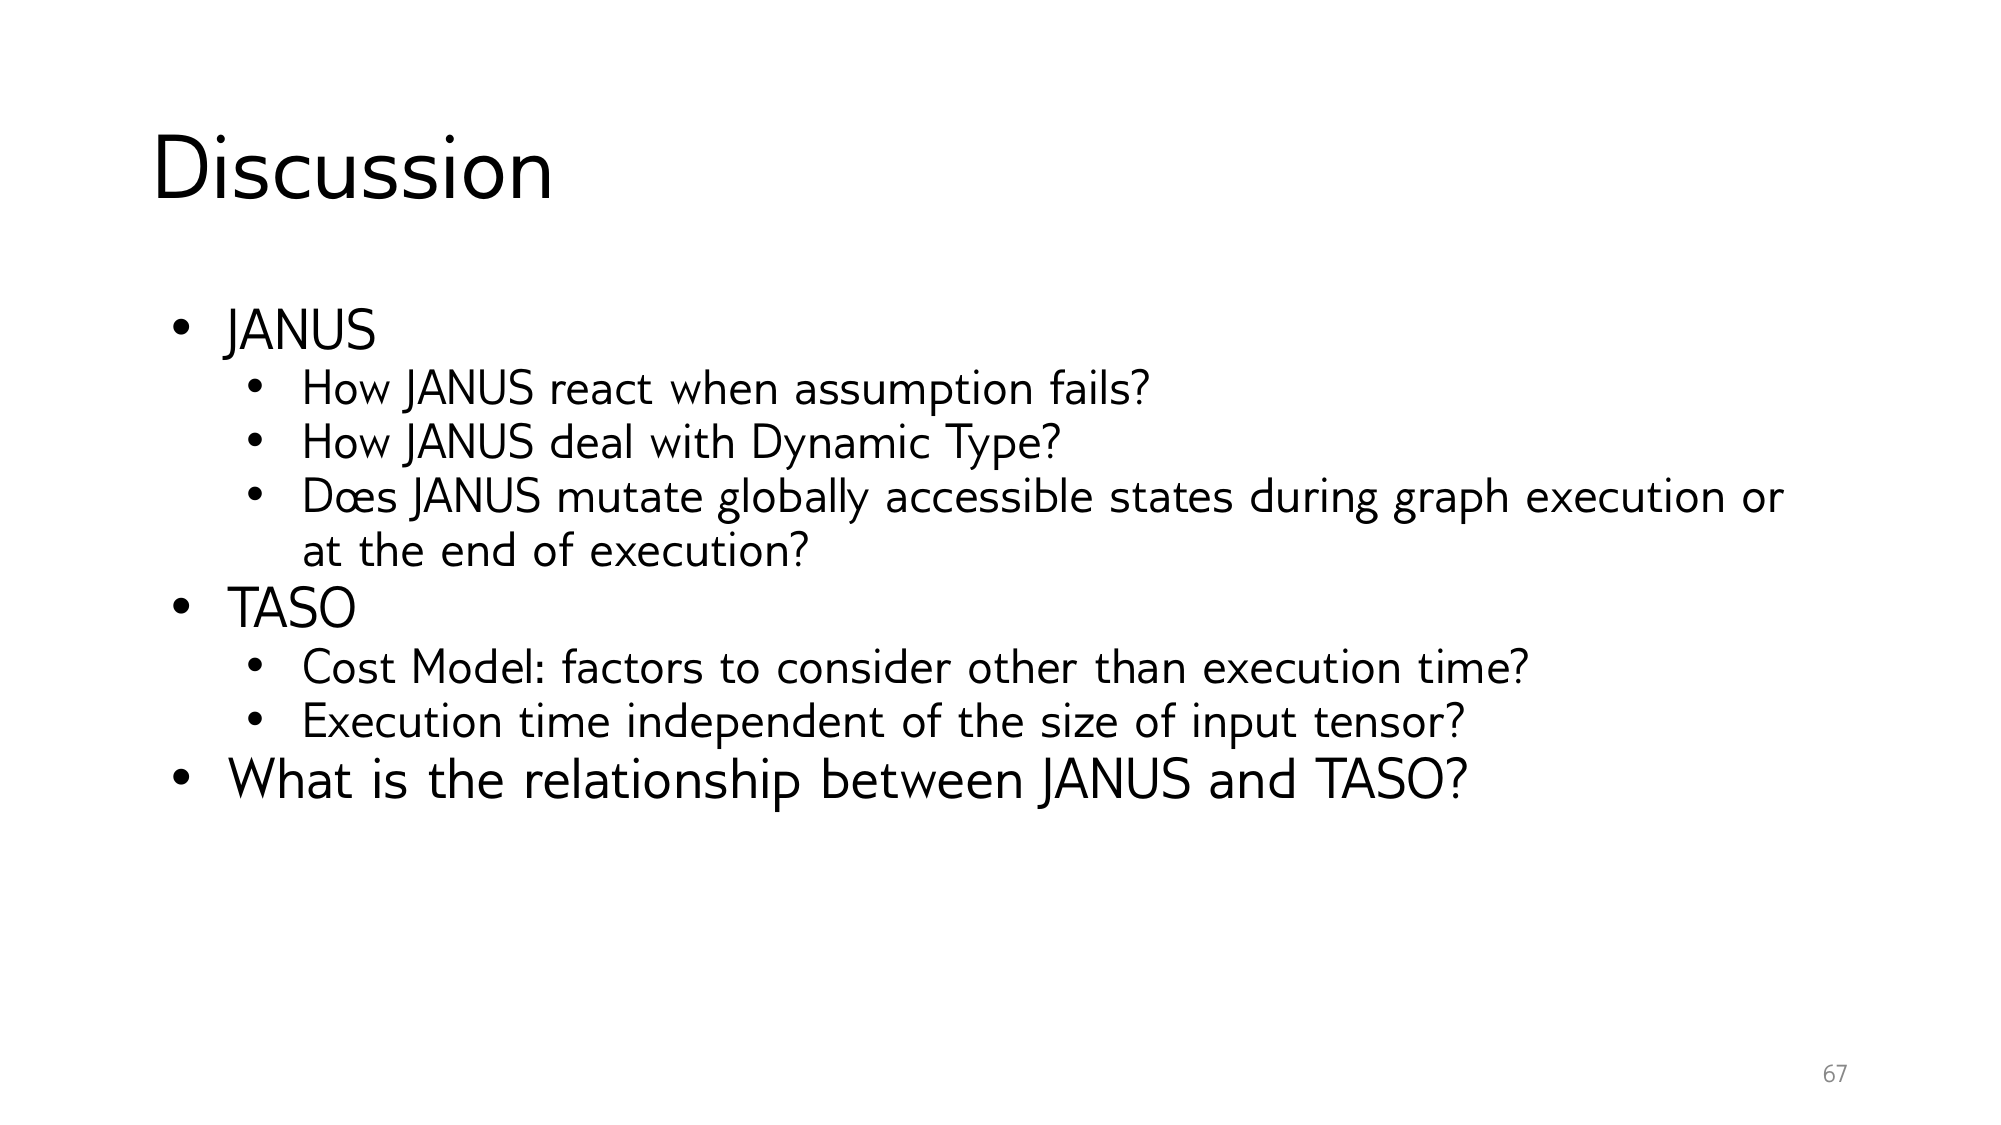

# Discussion
JANUS
How JANUS react when assumption fails?
How JANUS deal with Dynamic Type?
Does JANUS mutate globally accessible states during graph execution or at the end of execution?
TASO
Cost Model: factors to consider other than execution time?
Execution time independent of the size of input tensor?
What is the relationship between JANUS and TASO?
67